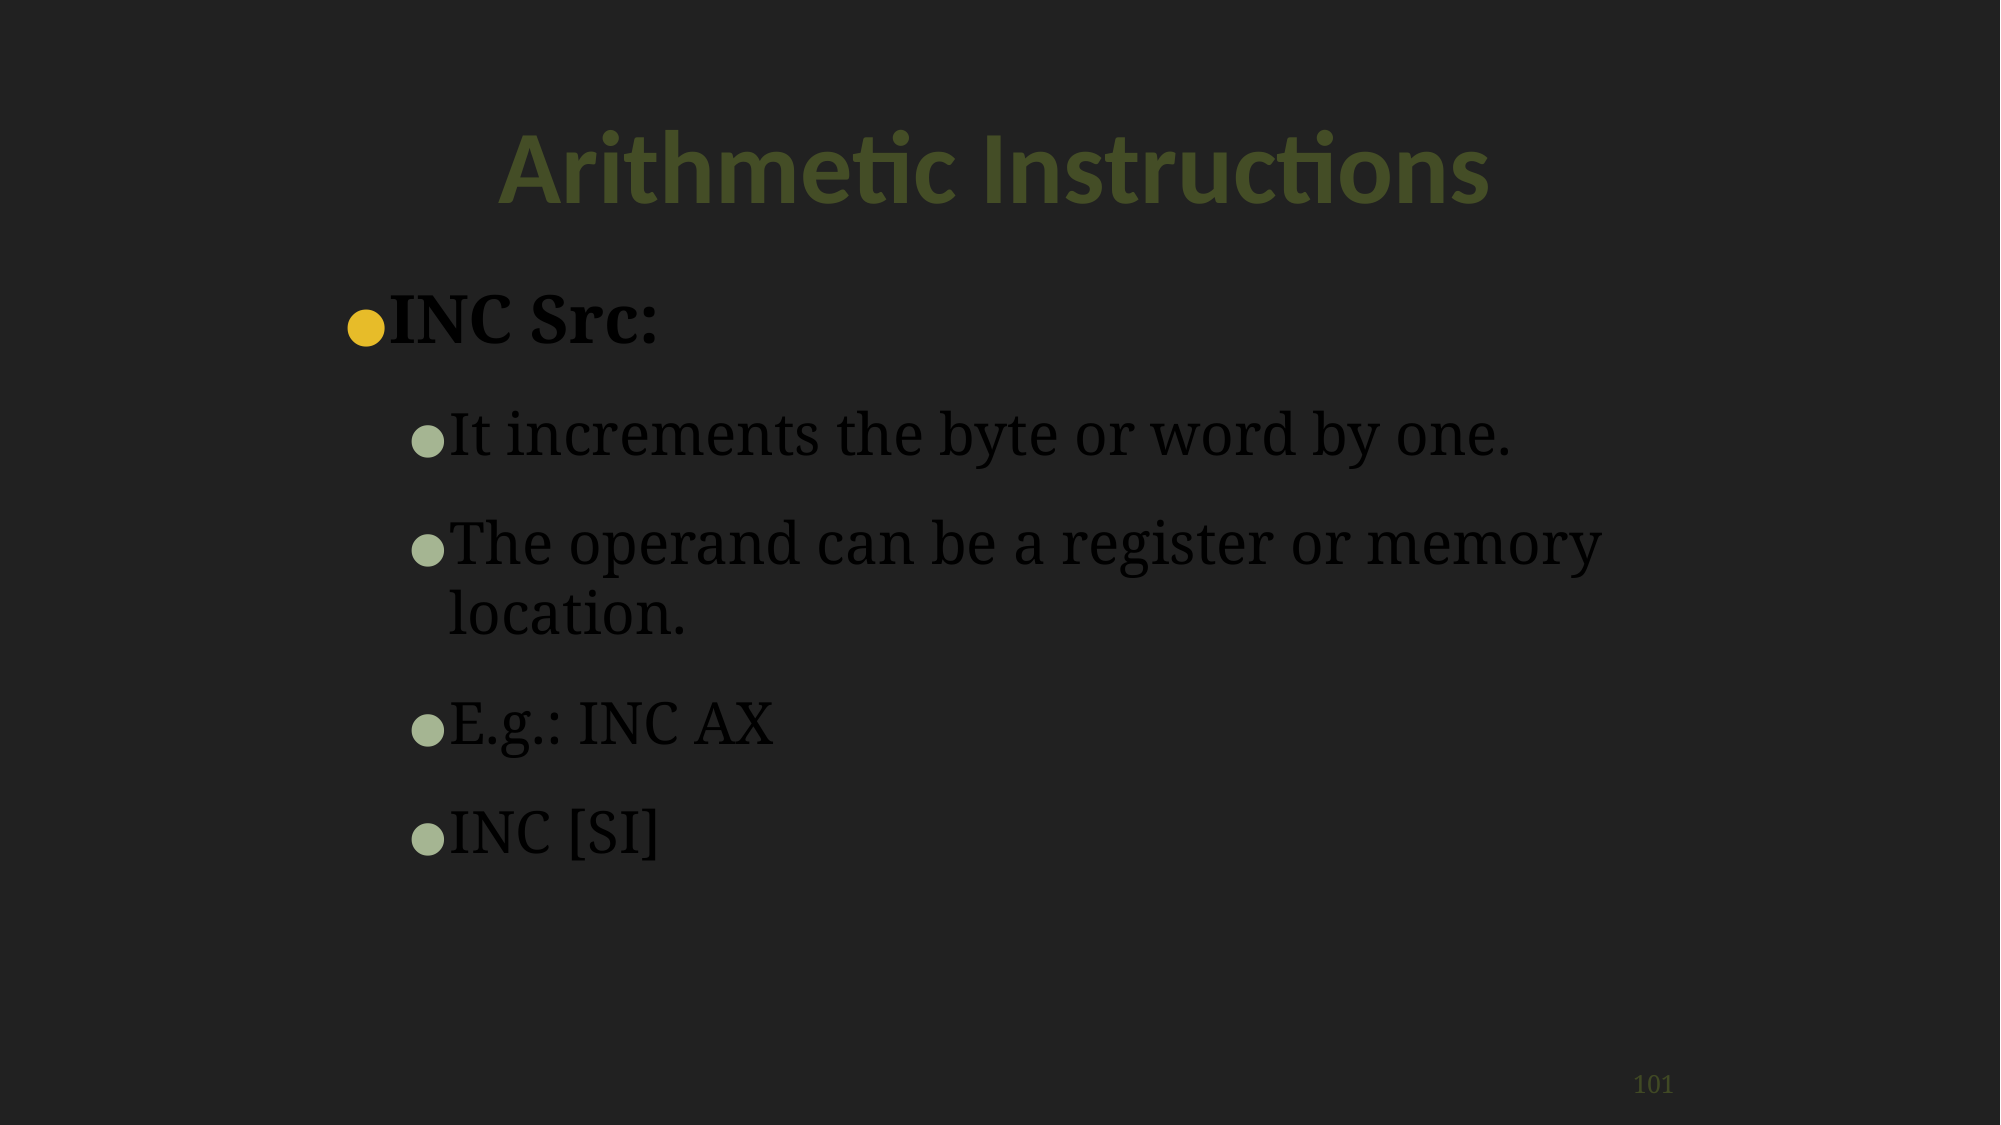

Arithmetic Instructions
INC Src:
It increments the byte or word by one.
The operand can be a register or memory location.
E.g.: INC AX
INC [SI]

101